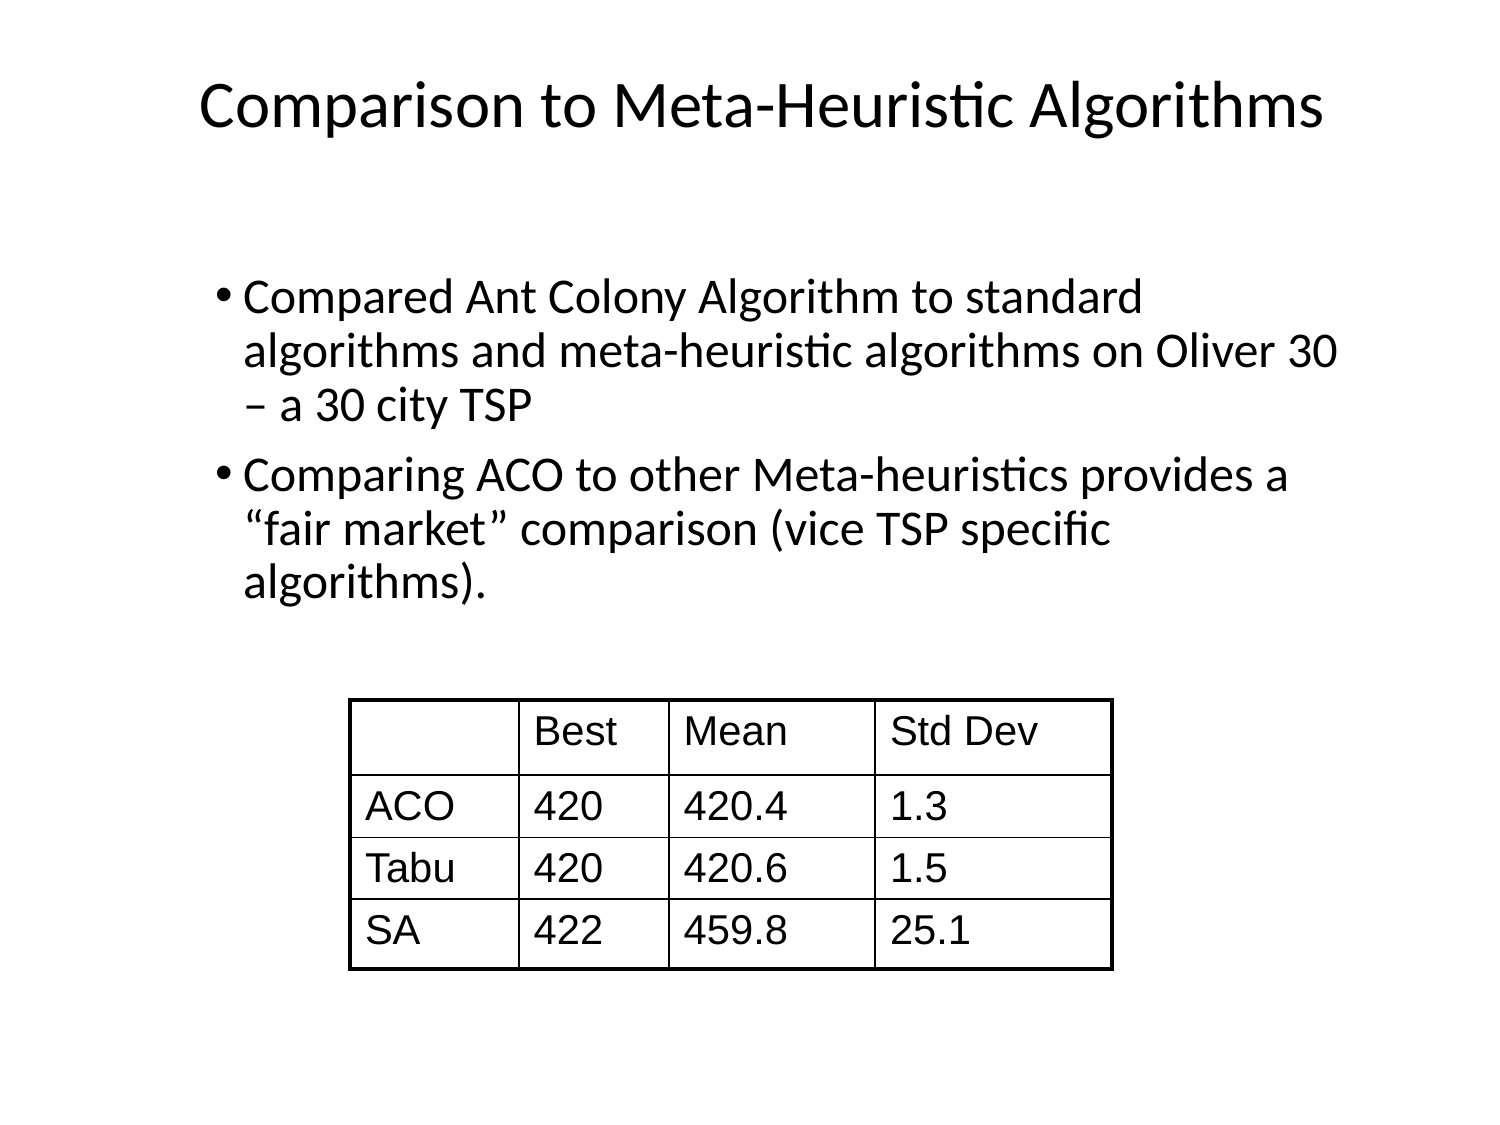

# Comparison to Meta-Heuristic Algorithms
Compared Ant Colony Algorithm to standard algorithms and meta-heuristic algorithms on Oliver 30 – a 30 city TSP
Comparing ACO to other Meta-heuristics provides a “fair market” comparison (vice TSP specific algorithms).

|  | Best | Mean | Std Dev |
| --- | --- | --- | --- |
| ACO | 420 | 420.4 | 1.3 |
| Tabu | 420 | 420.6 | 1.5 |
| SA | 422 | 459.8 | 25.1 |
40